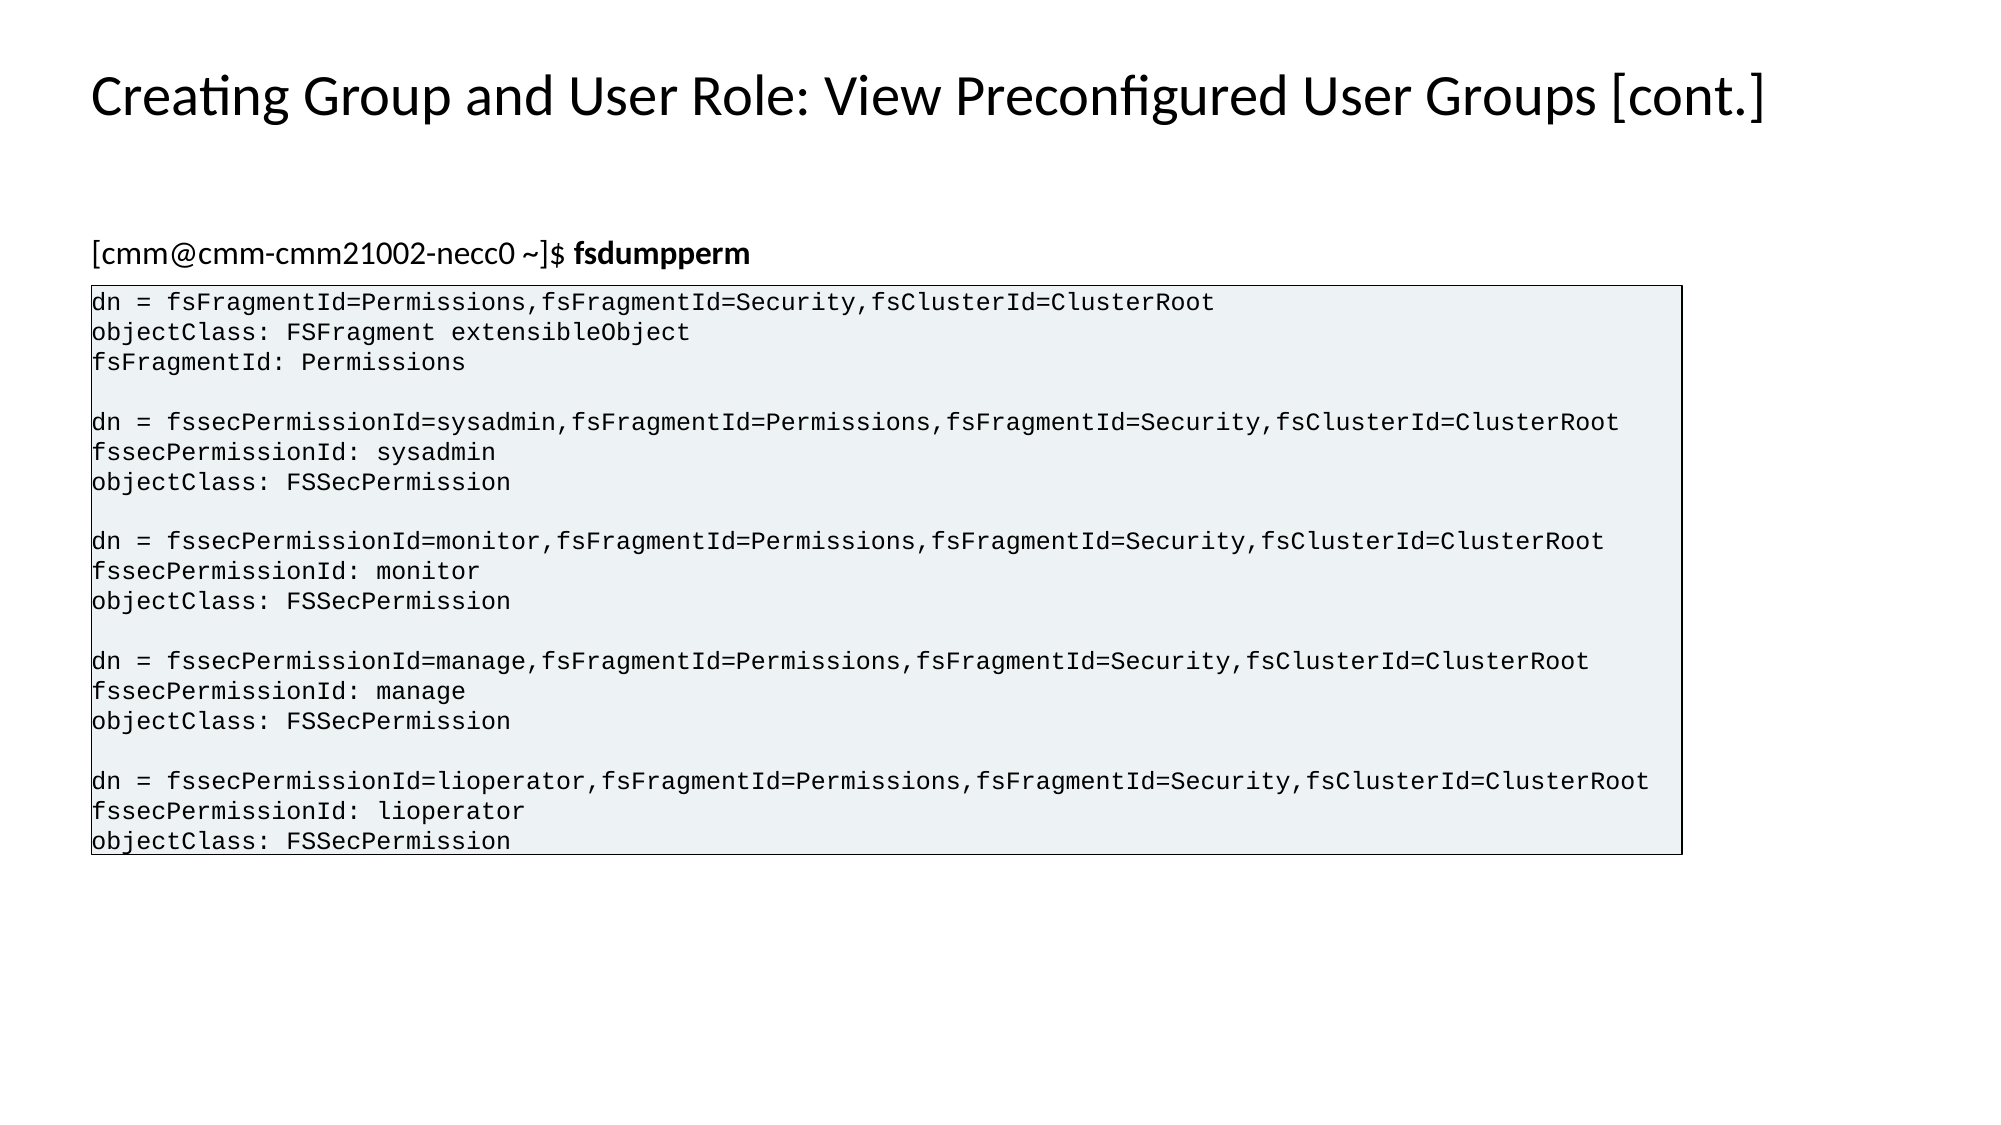

Slide excluded from Table of Contents
# Creating Group and User Role: View Preconfigured User Groups [cont.]
[cmm@cmm-cmm21002-necc0 ~]$ fsdumpperm

dn = fsFragmentId=Permissions,fsFragmentId=Security,fsClusterId=ClusterRoot
objectClass: FSFragment extensibleObject
fsFragmentId: Permissions

dn = fssecPermissionId=sysadmin,fsFragmentId=Permissions,fsFragmentId=Security,fsClusterId=ClusterRoot
fssecPermissionId: sysadmin
objectClass: FSSecPermission

dn = fssecPermissionId=monitor,fsFragmentId=Permissions,fsFragmentId=Security,fsClusterId=ClusterRoot
fssecPermissionId: monitor
objectClass: FSSecPermission

dn = fssecPermissionId=manage,fsFragmentId=Permissions,fsFragmentId=Security,fsClusterId=ClusterRoot
fssecPermissionId: manage
objectClass: FSSecPermission

dn = fssecPermissionId=lioperator,fsFragmentId=Permissions,fsFragmentId=Security,fsClusterId=ClusterRoot
fssecPermissionId: lioperator
objectClass: FSSecPermission